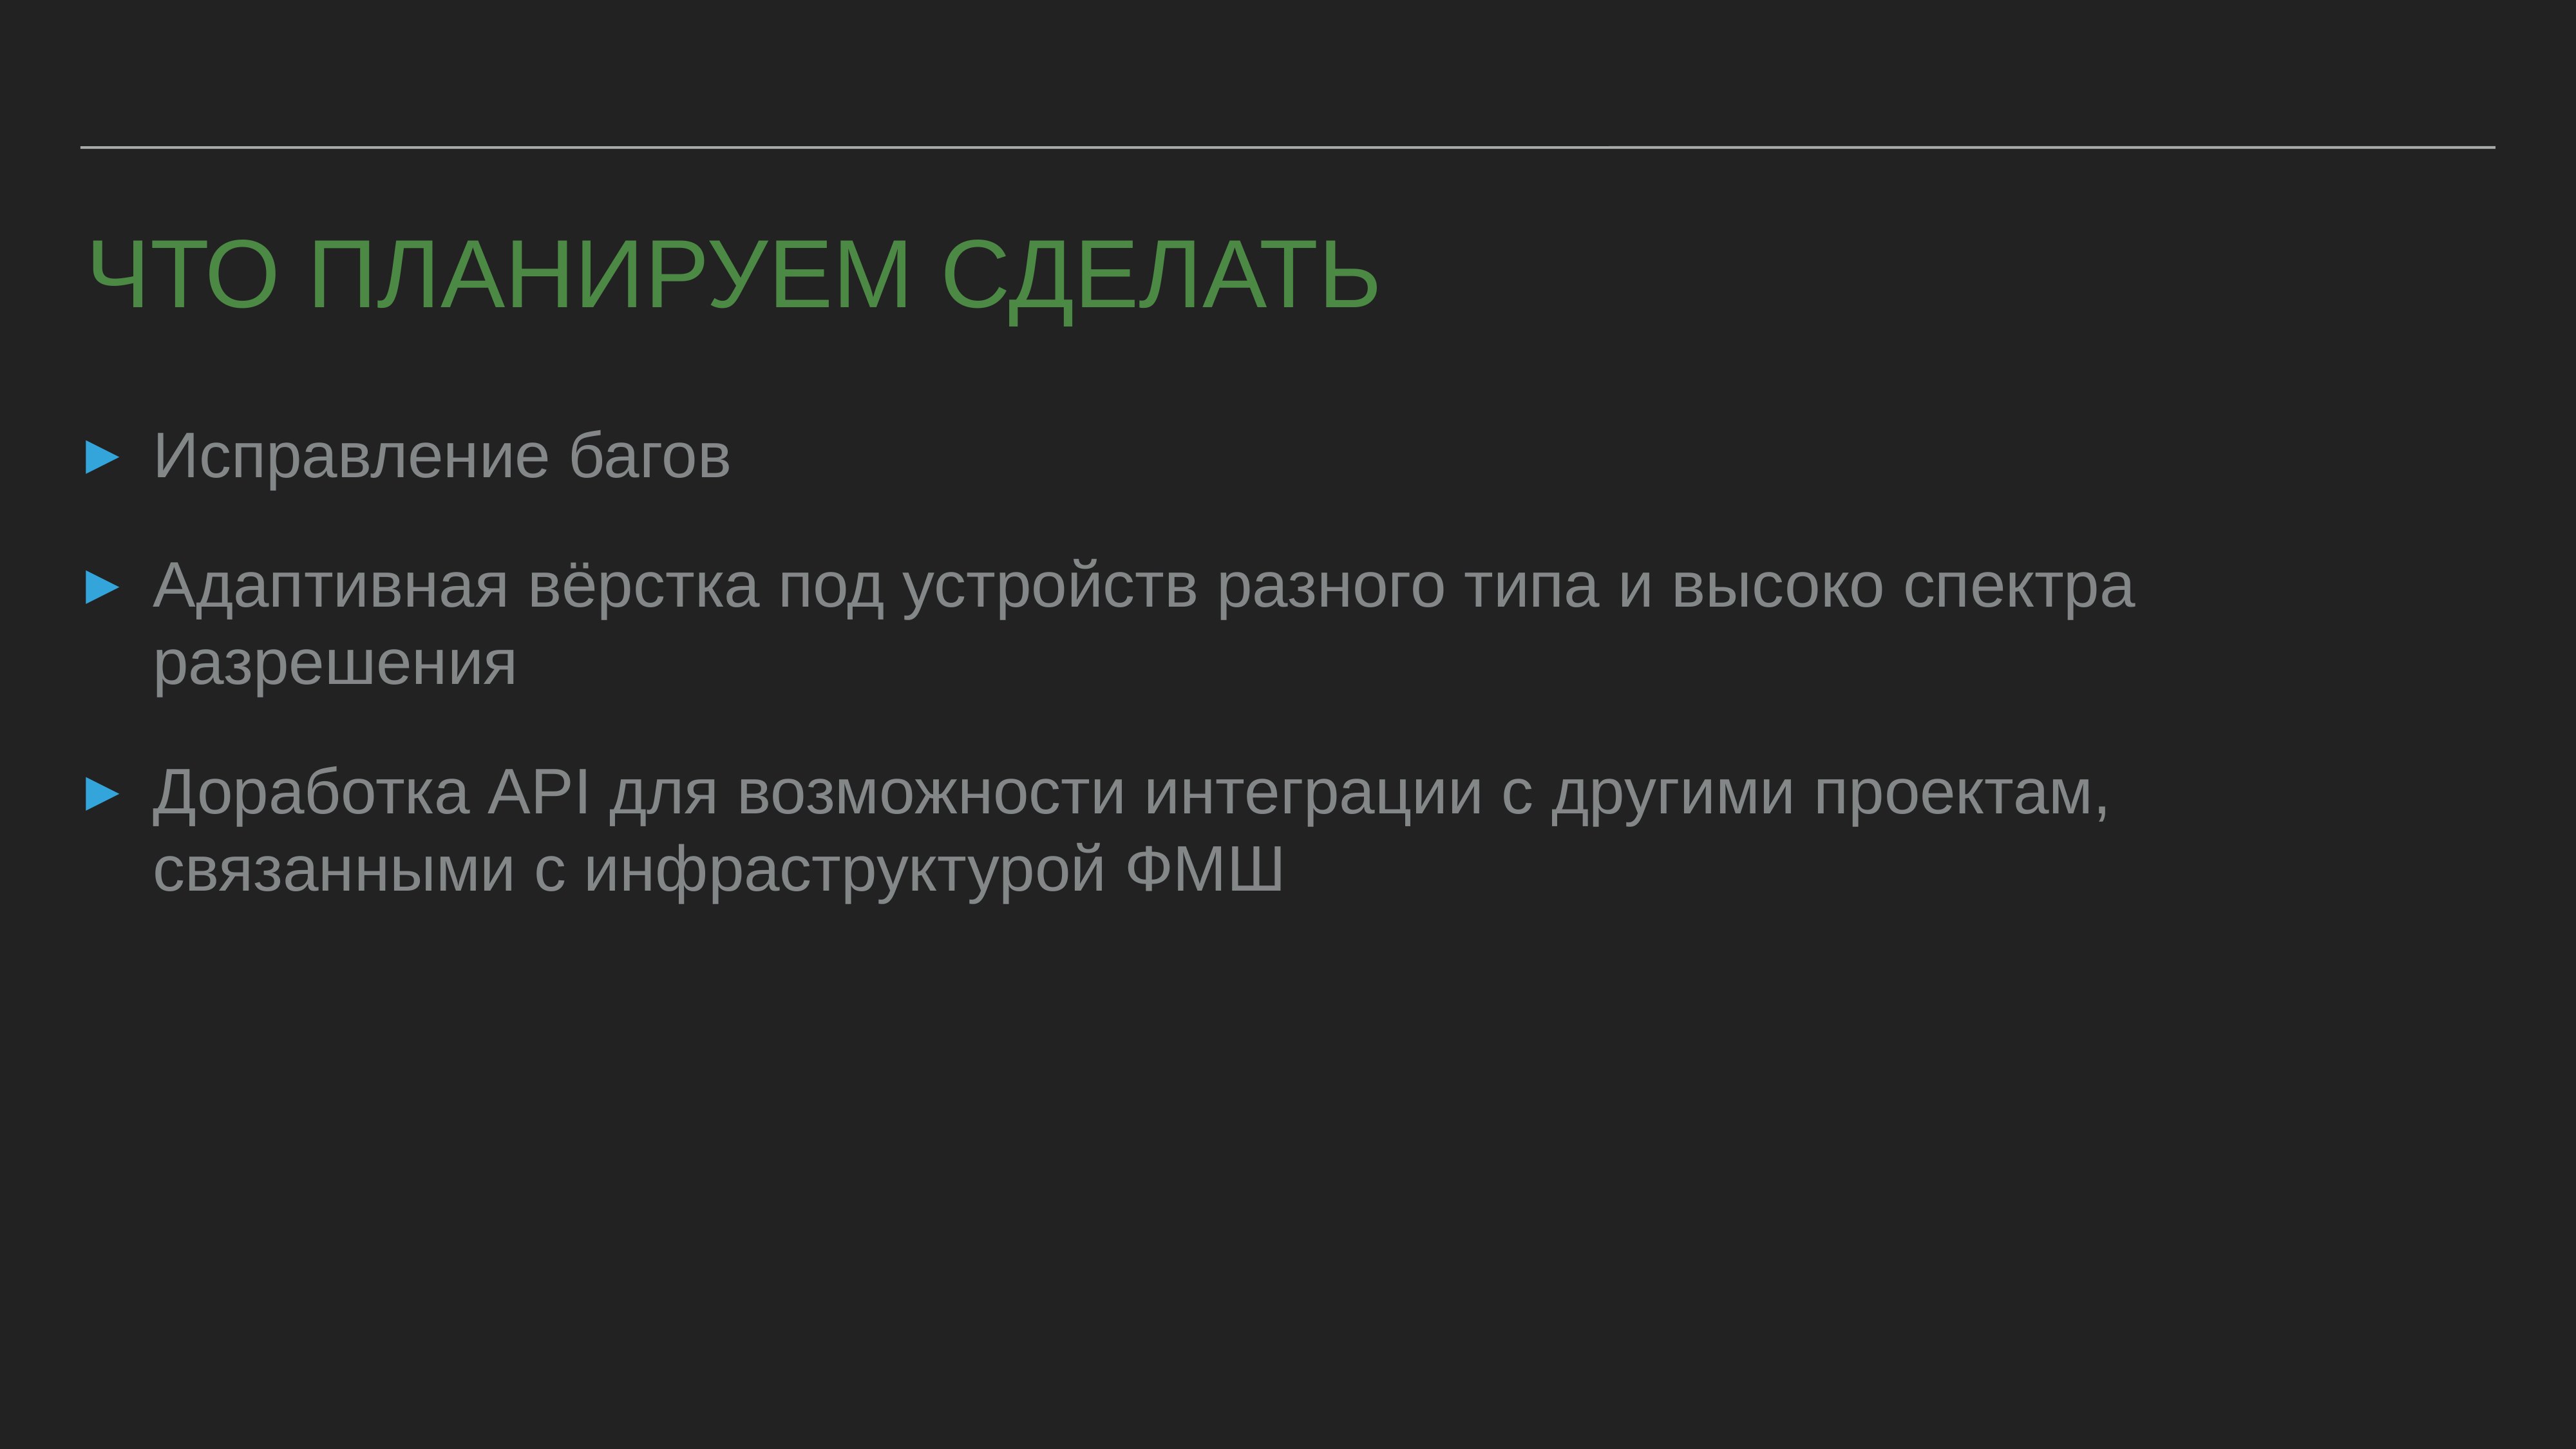

# Что планируем сделать
Исправление багов
Адаптивная вёрстка под устройств разного типа и высоко спектра разрешения
Доработка API для возможности интеграции с другими проектам, связанными с инфраструктурой ФМШ